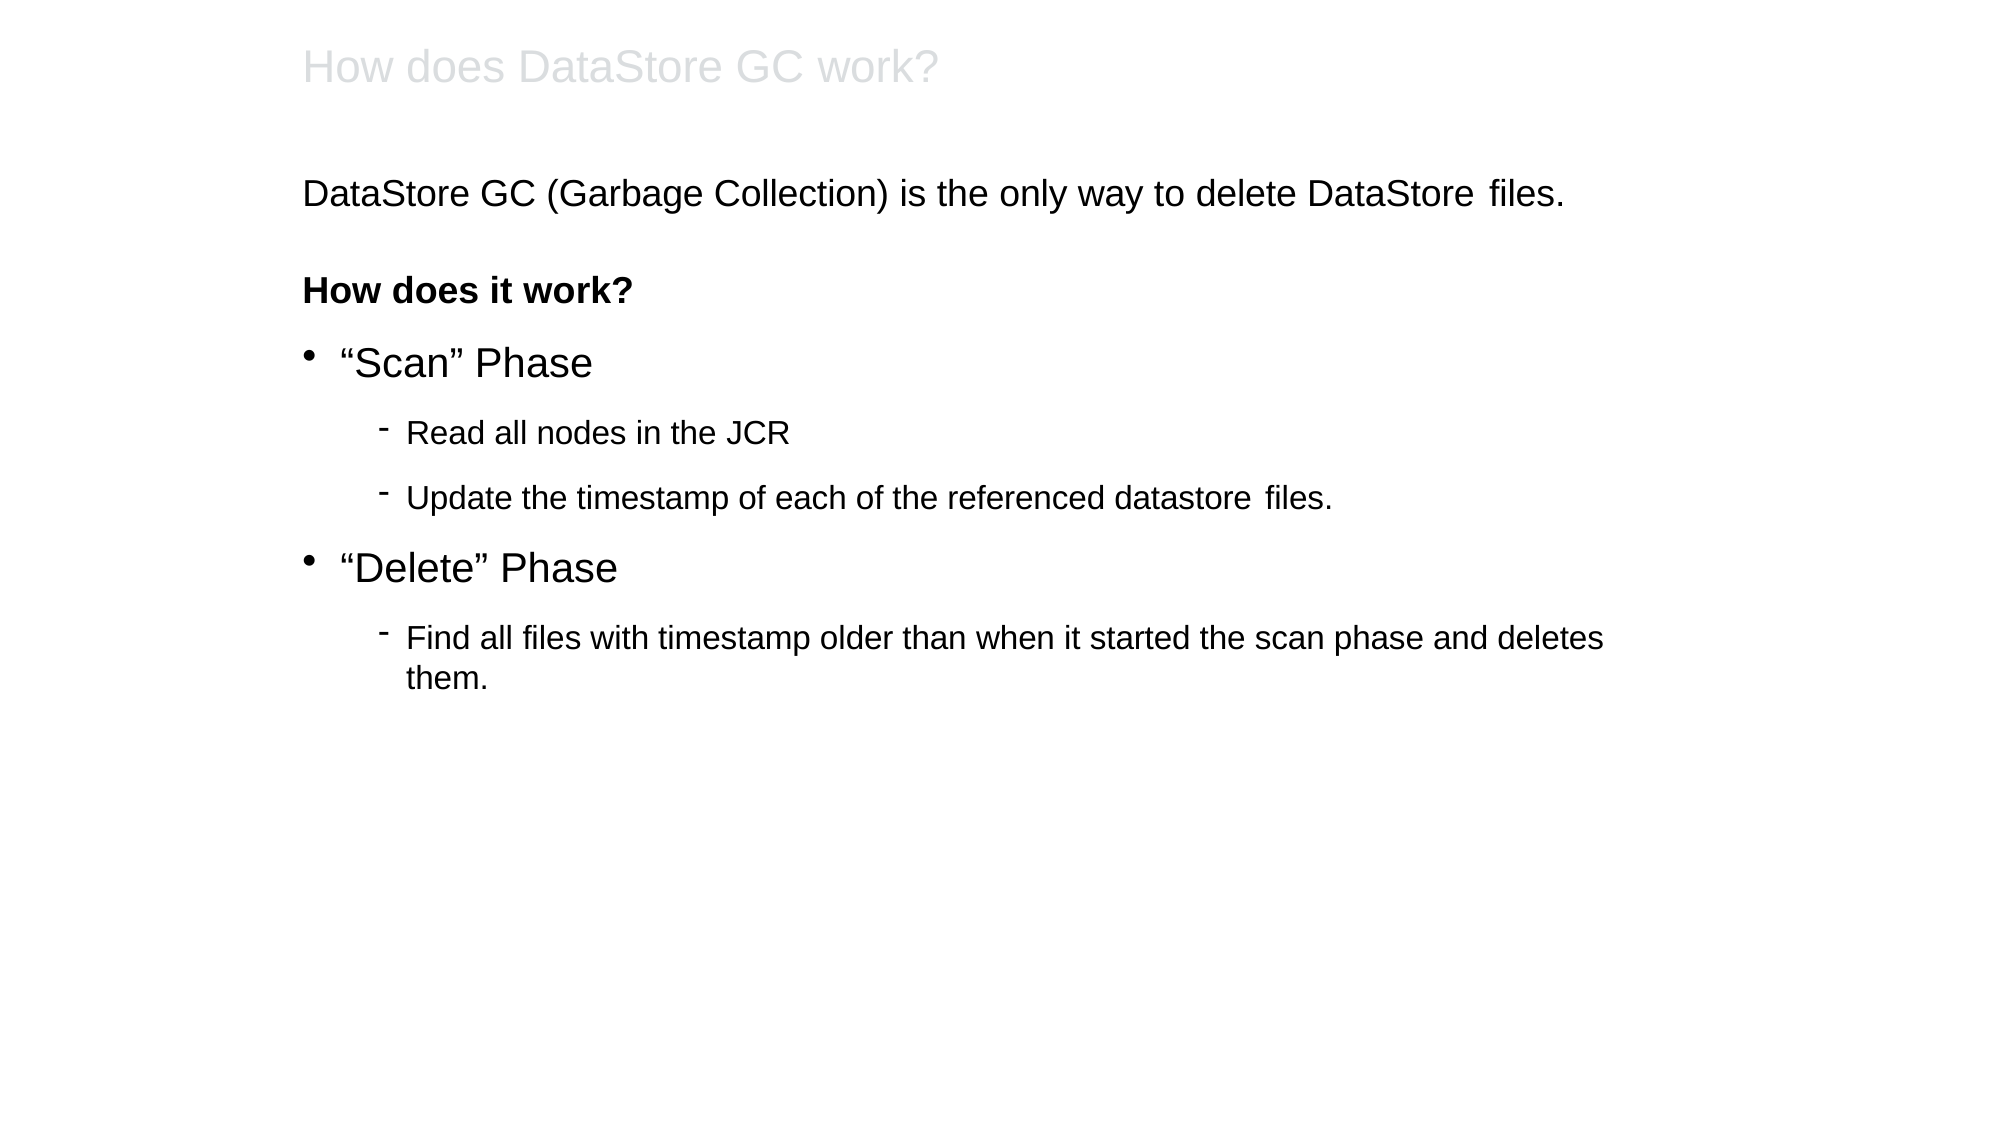

# How does DataStore GC work?
DataStore GC (Garbage Collection) is the only way to delete DataStore files.

How does it work?
“Scan” Phase
Read all nodes in the JCR
Update the timestamp of each of the referenced datastore files.
“Delete” Phase
Find all files with timestamp older than when it started the scan phase and deletes  them.
308
© 2013 Adobe Systems Incorporated. All Rights Reserved. Adobe Confidential.